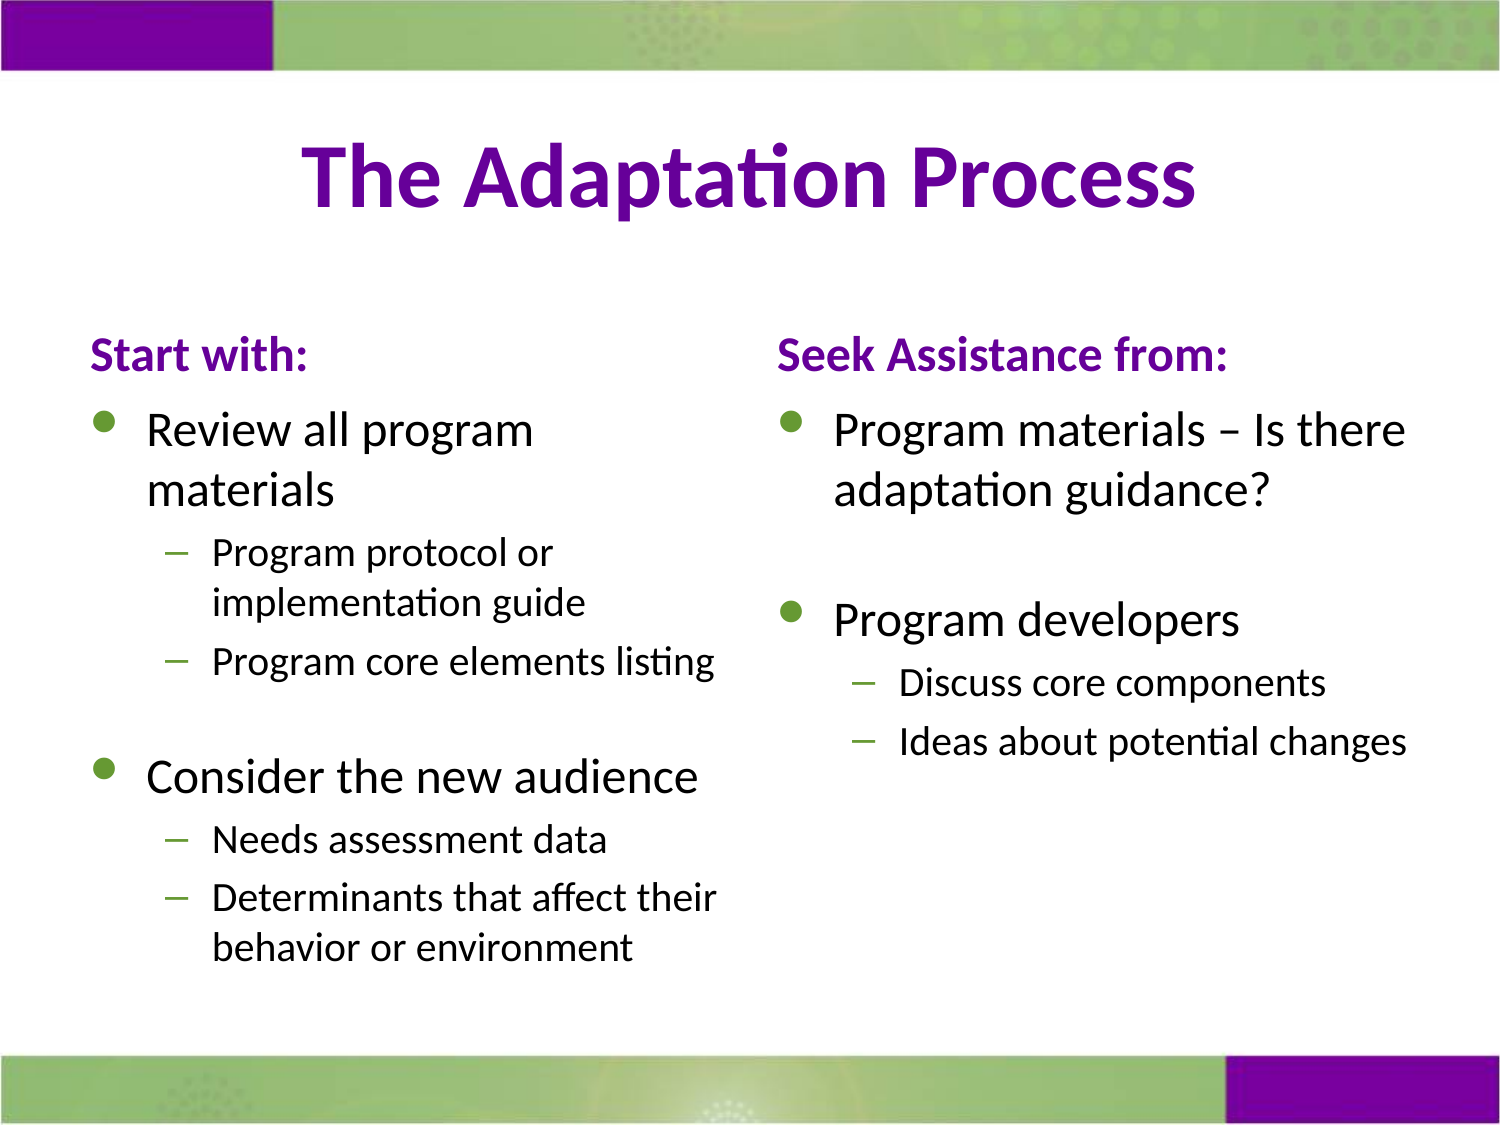

# The Adaptation Process
Start with:
Seek Assistance from:
Review all program materials
Program protocol or implementation guide
Program core elements listing
Consider the new audience
Needs assessment data
Determinants that affect their behavior or environment

Program materials – Is there adaptation guidance?
Program developers
Discuss core components
Ideas about potential changes